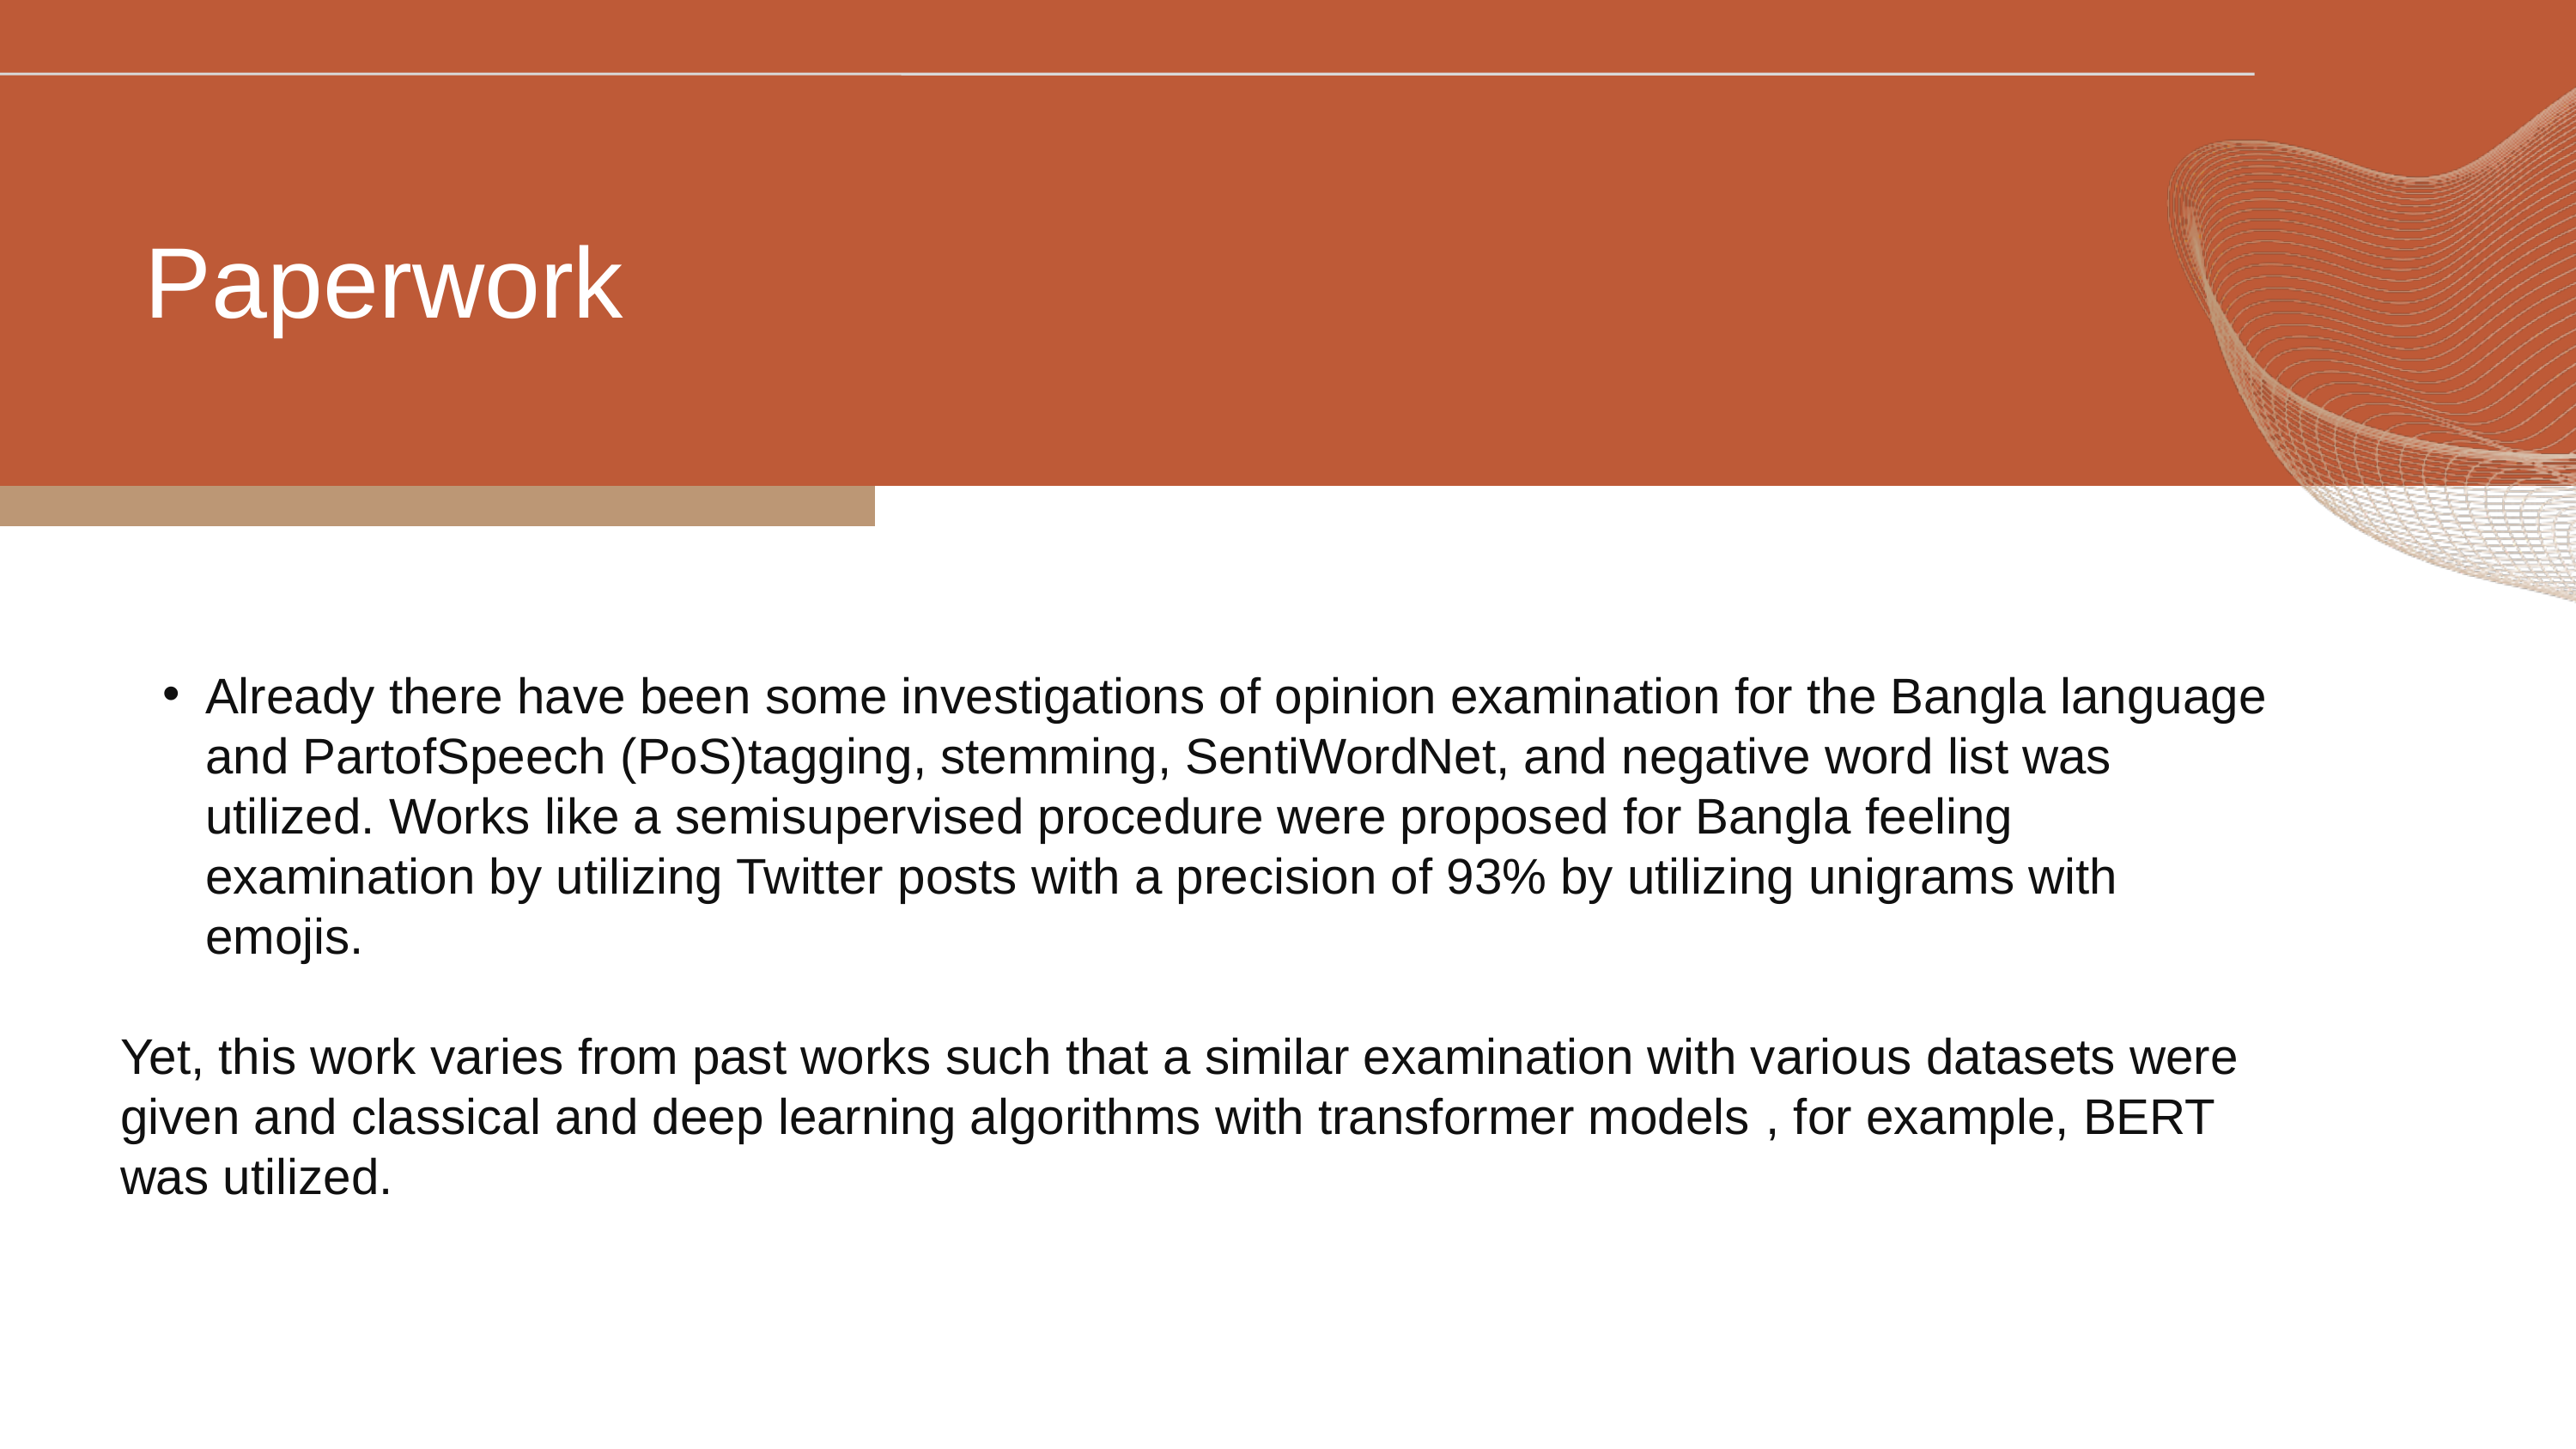

Paperwork

Already there have been some investigations of opinion examination for the Bangla language and Part­of­Speech (PoS)tagging, stemming, SentiWordNet, and negative word list was utilized. Works like a semi­supervised procedure were proposed for Bangla feeling examination by utilizing Twitter posts with a precision of 93% by utilizing unigrams with emojis.

Yet, this work varies from past works such that a similar examination with various datasets were given and classical and deep learning algorithms with transformer models ­, for example, BERT was utilized.